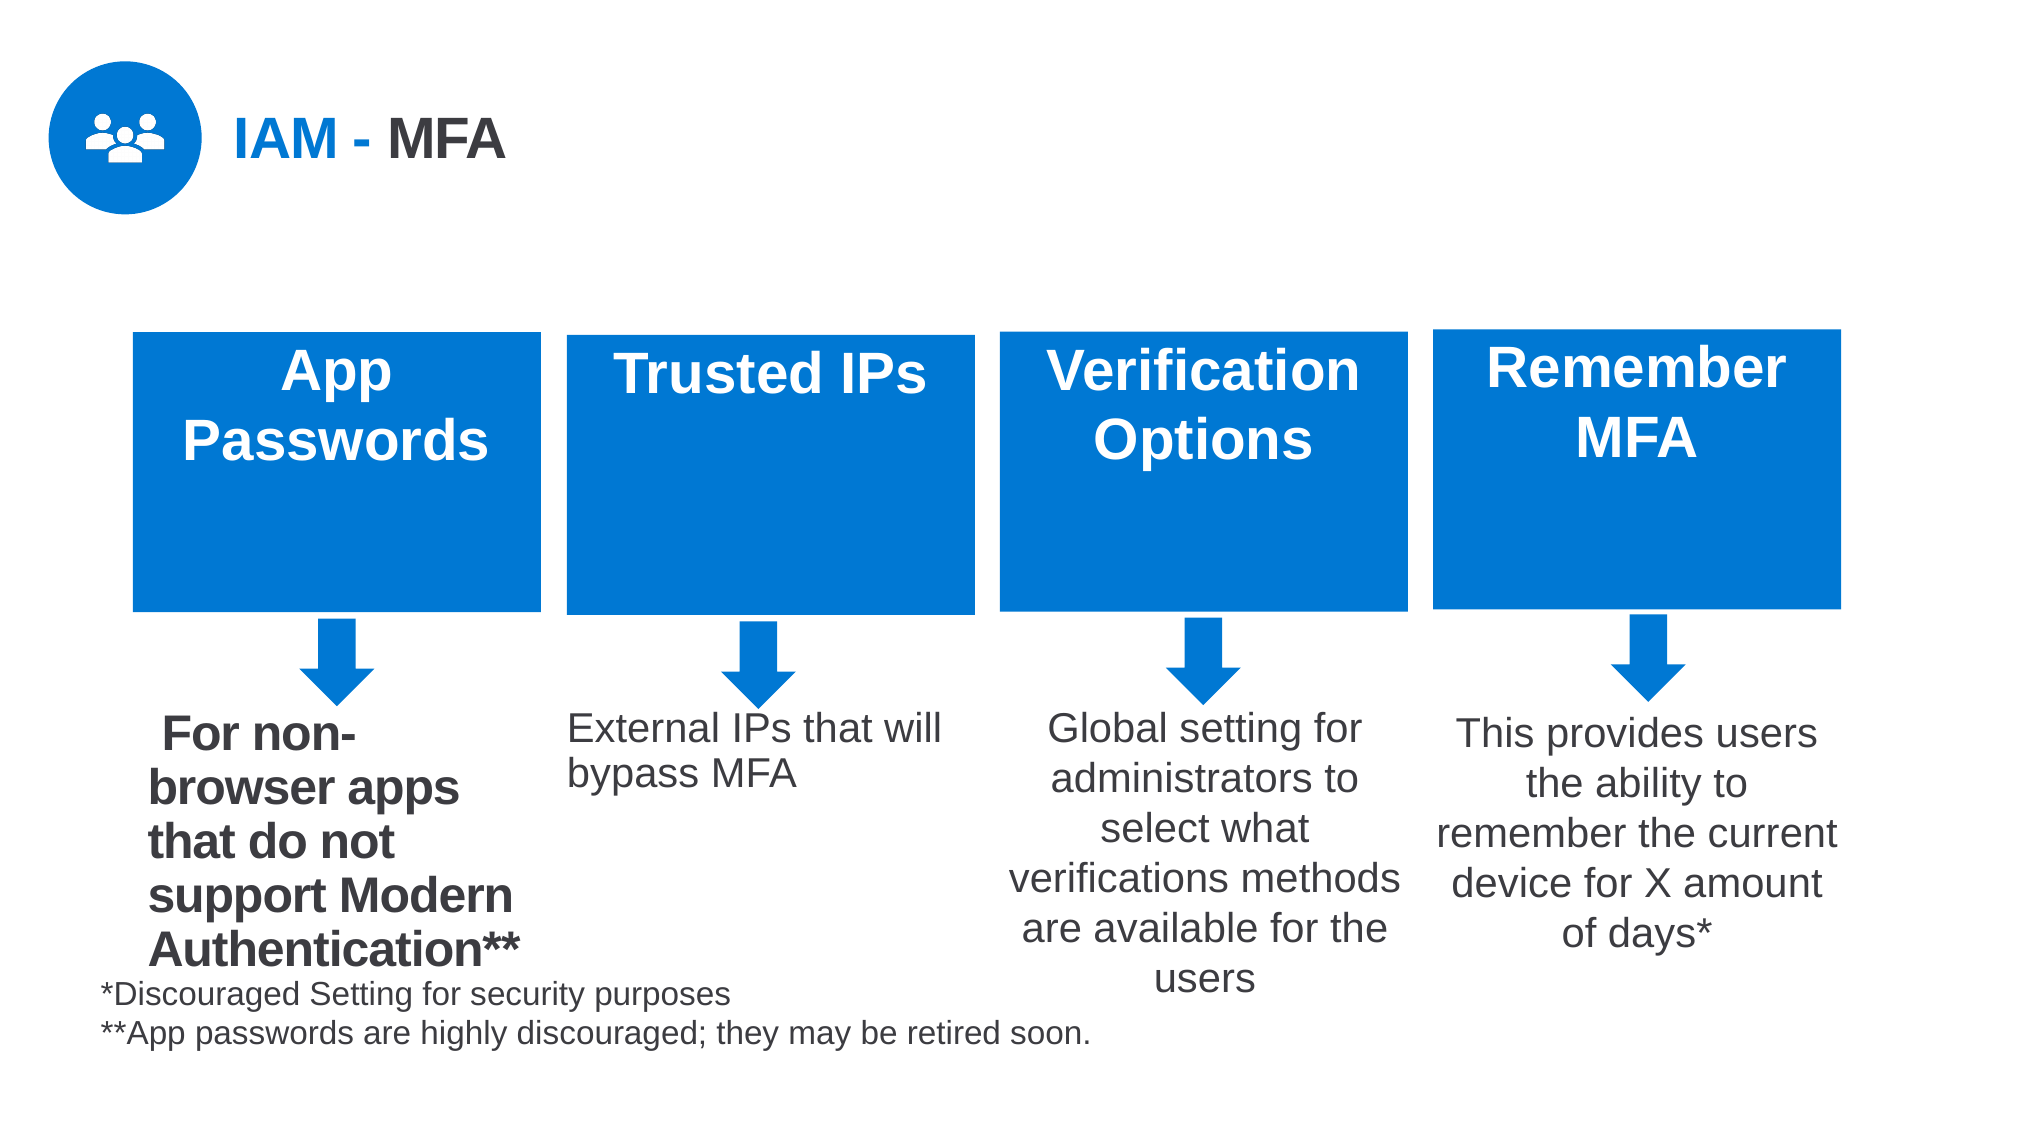

IAM - MFA
Remember MFA

Verification Options

App Passwords

Trusted IPs

 For non-browser apps that do not support Modern Authentication**
Global setting for administrators to select what verifications methods are available for the users
External IPs that will bypass MFA
This provides users the ability to remember the current device for X amount of days*
*Discouraged Setting for security purposes
**App passwords are highly discouraged; they may be retired soon.